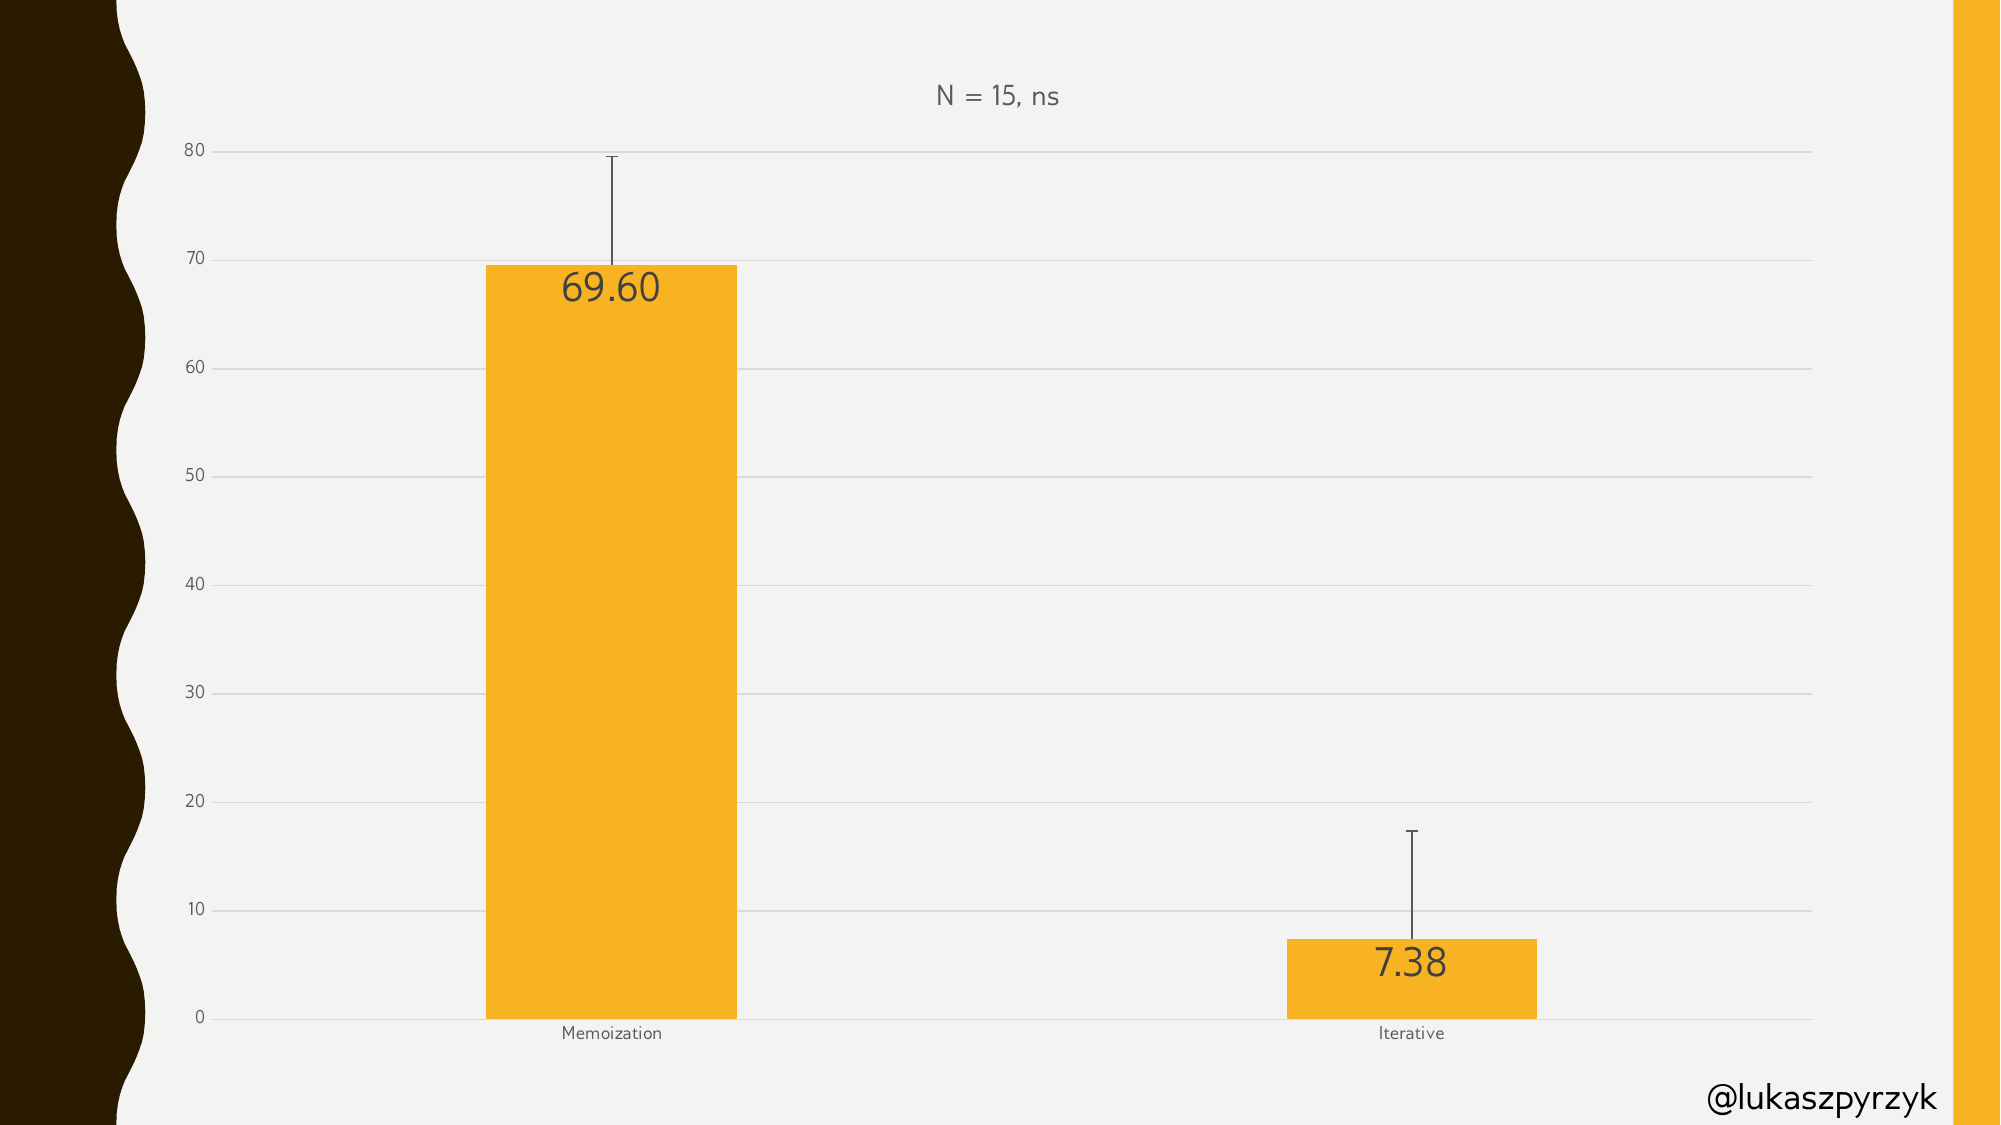

### Chart: N = 15, ns

| Category | ns |
|---|---|
| Memoization | 69.597 |
| Iterative | 7.379 |
@lukaszpyrzyk